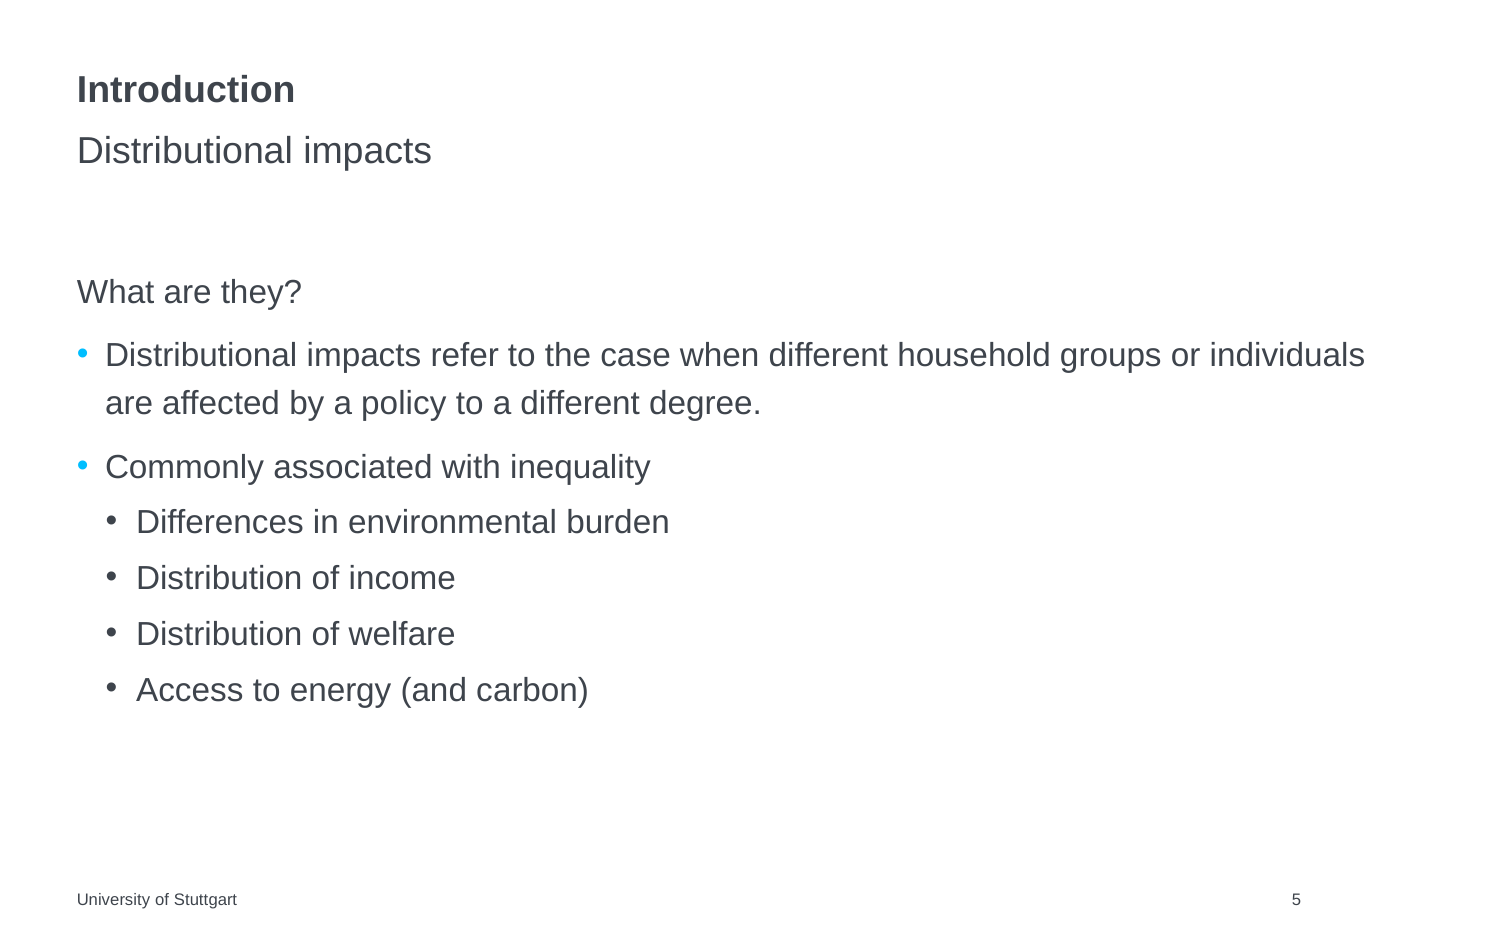

# Introduction
Distributional impacts
What are they?
Distributional impacts refer to the case when different household groups or individuals are affected by a policy to a different degree.
Commonly associated with inequality
Differences in environmental burden
Distribution of income
Distribution of welfare
Access to energy (and carbon)
University of Stuttgart
5